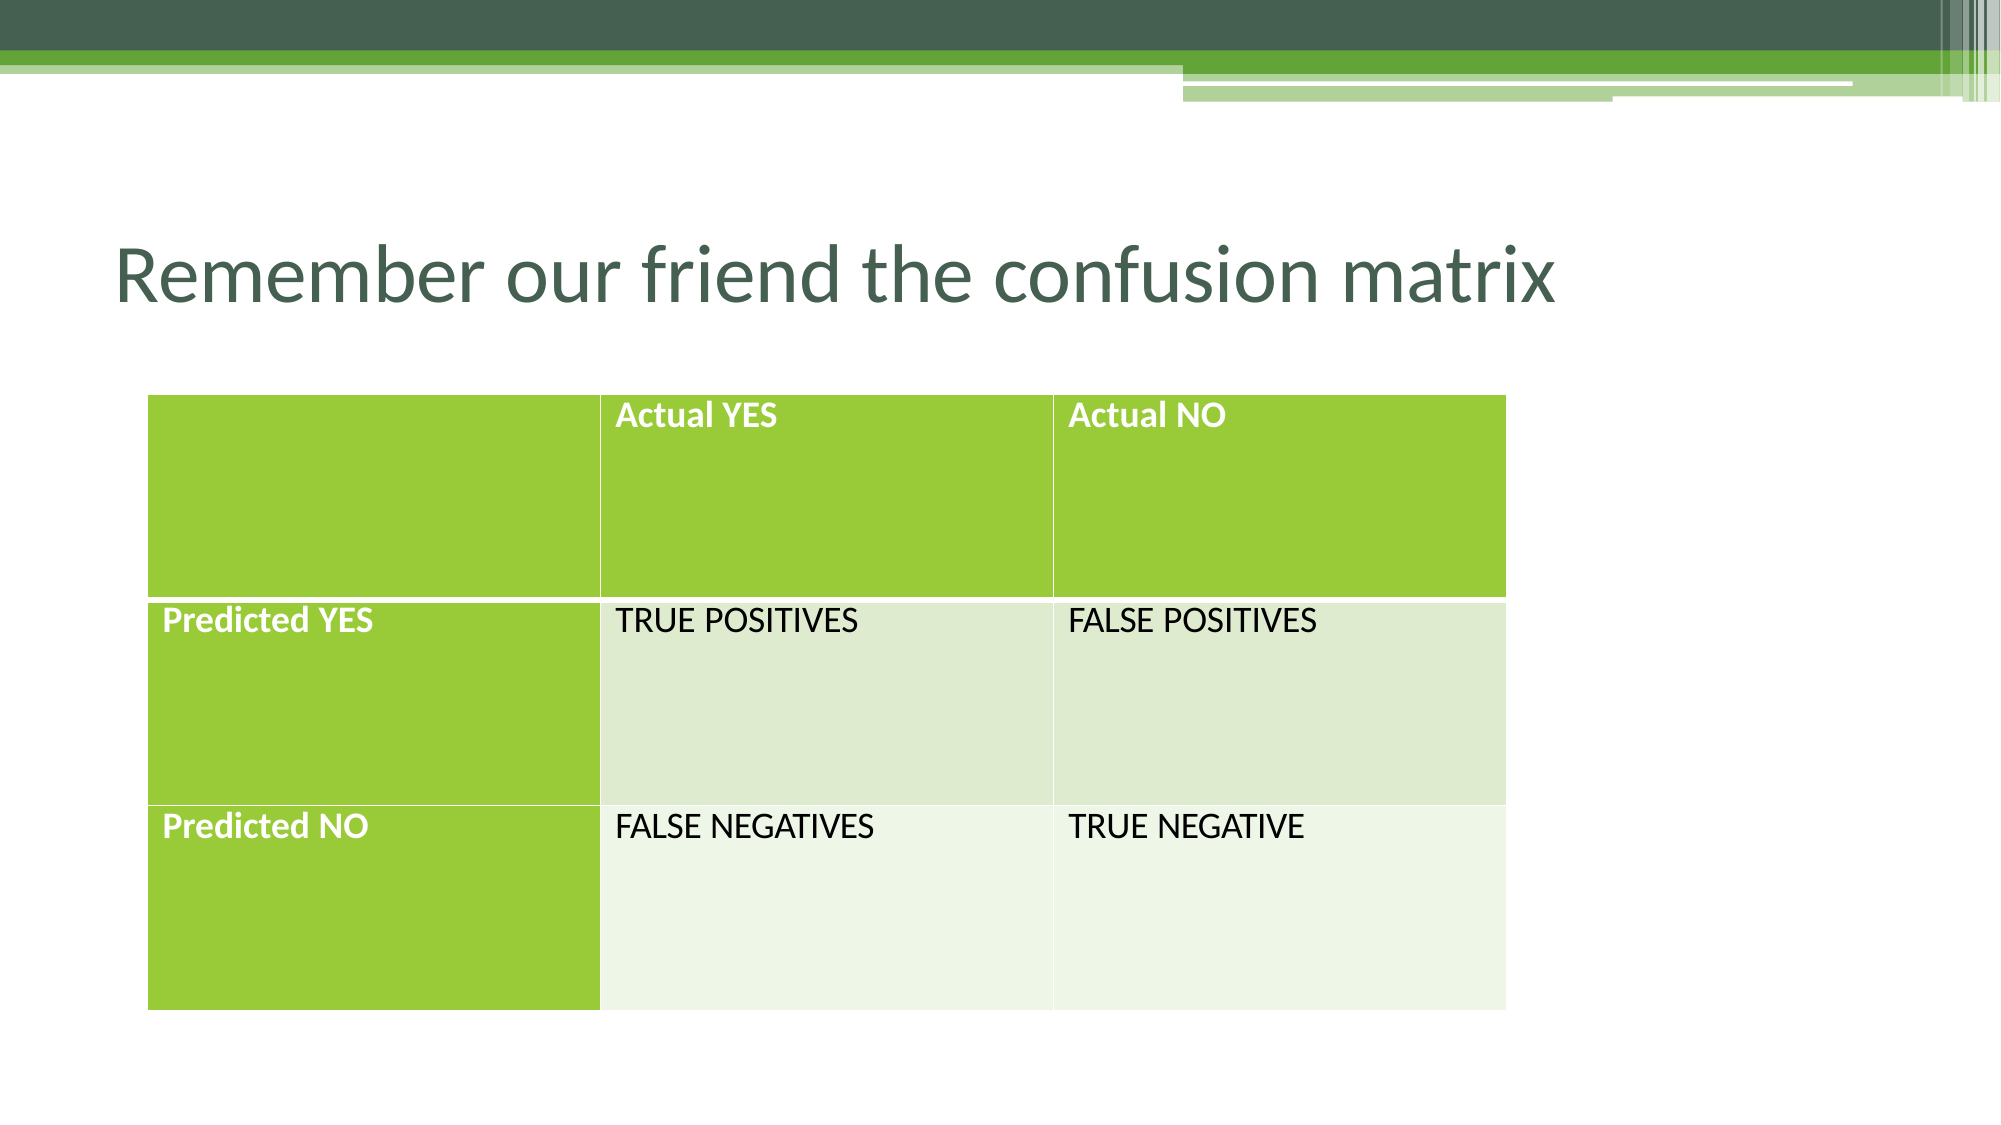

# Remember our friend the confusion matrix
|  | Actual YES | Actual NO |
| --- | --- | --- |
| Predicted YES | TRUE POSITIVES | FALSE POSITIVES |
| Predicted NO | FALSE NEGATIVES | TRUE NEGATIVE |